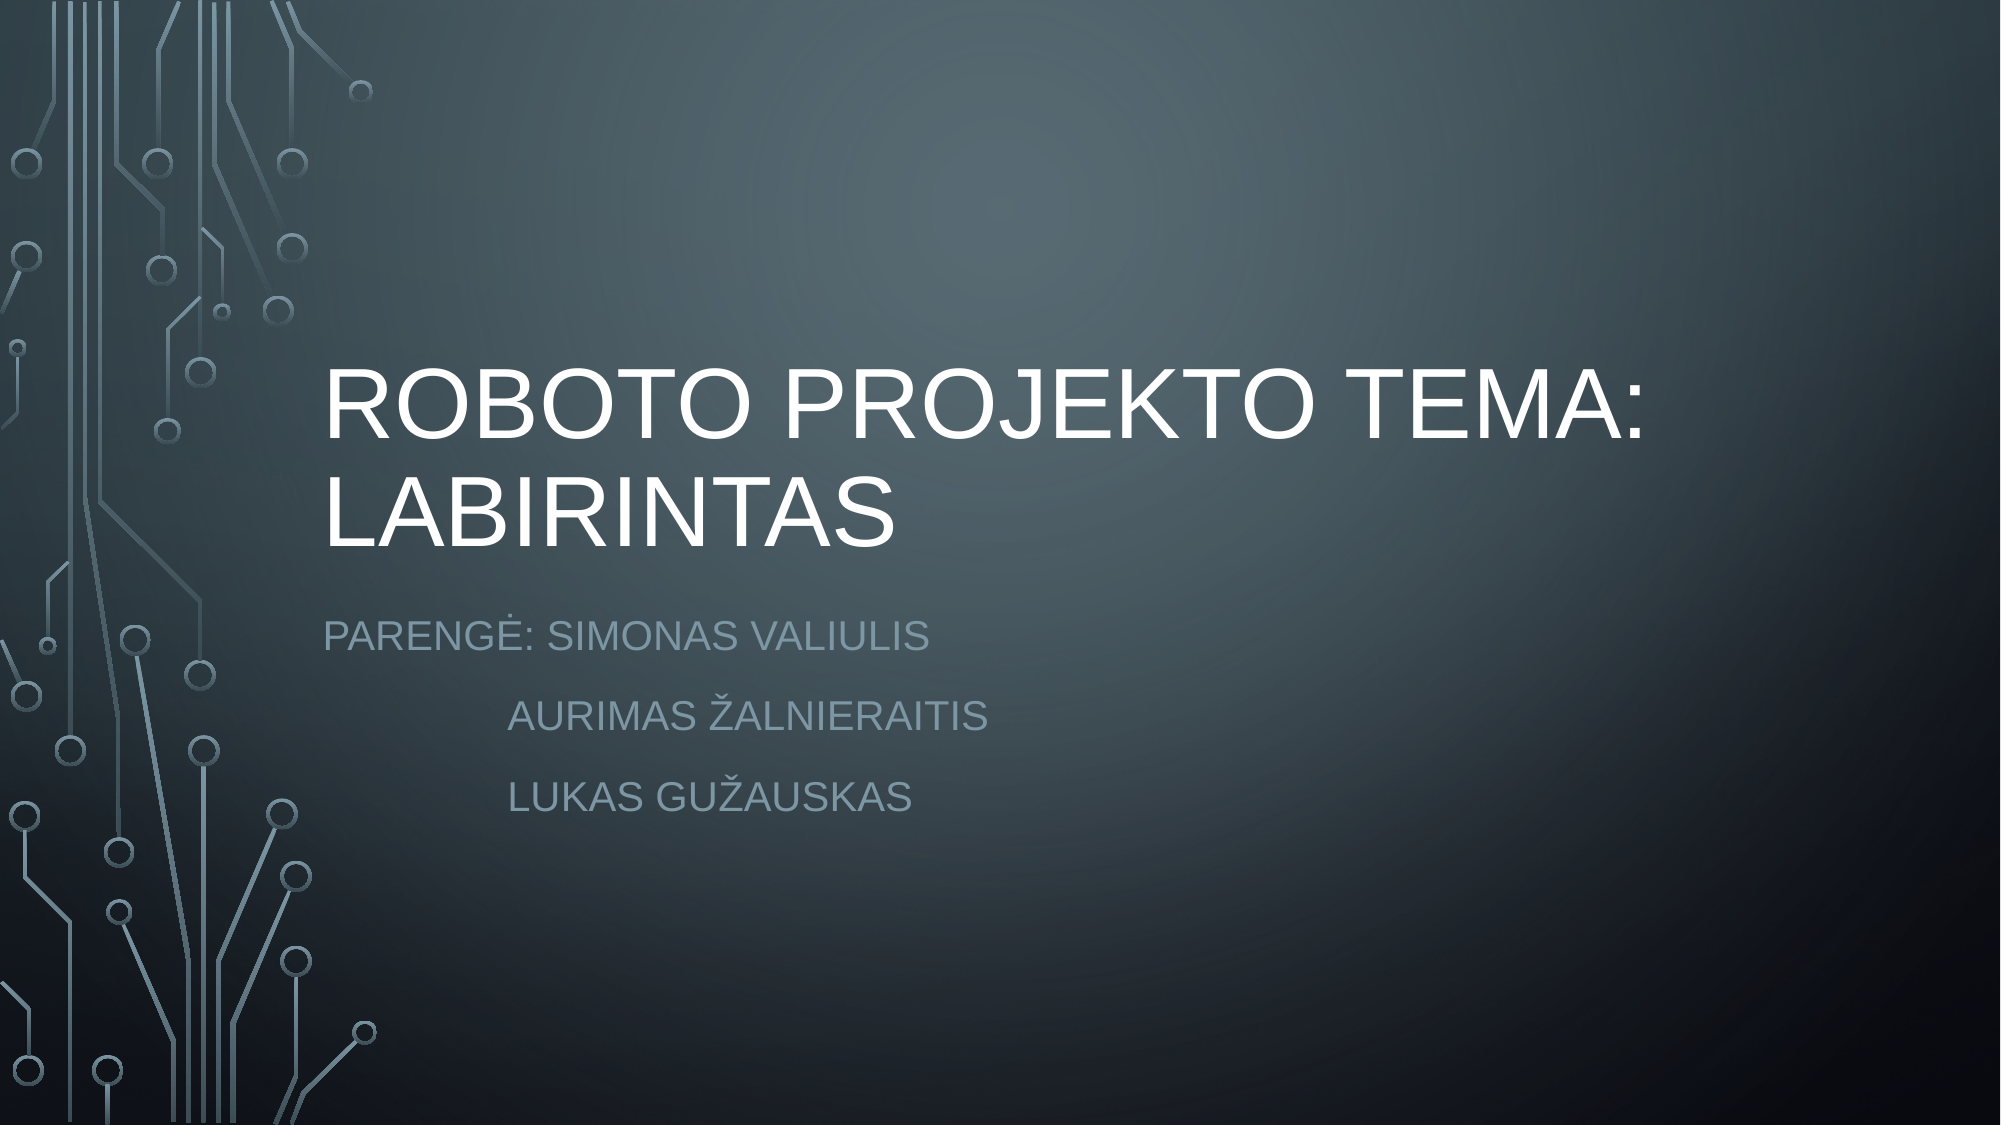

# Roboto projekto tema: Labirintas
ParengĖ: Simonas Valiulis
	   Aurimas žalnieraitis
	   lukas Gužauskas